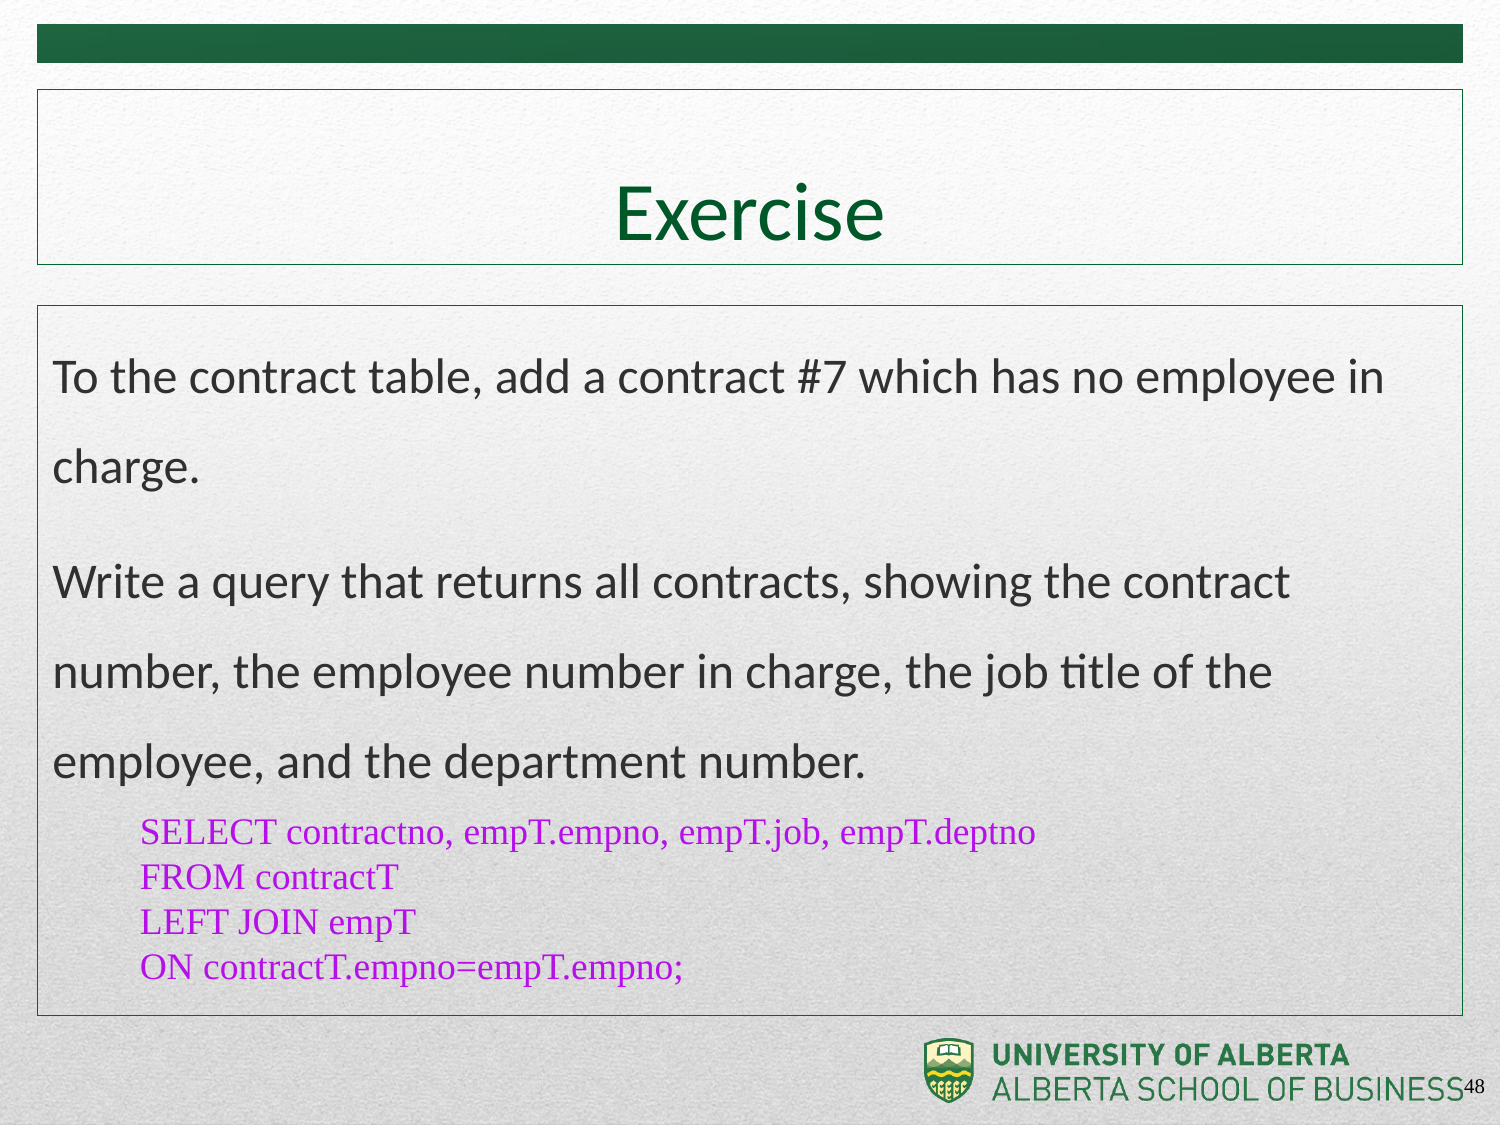

# Exercise
To the contract table, add a contract #7 which has no employee in charge.
Write a query that returns all contracts, showing the contract number, the employee number in charge, the job title of the employee, and the department number.
SELECT contractno, empT.empno, empT.job, empT.deptno
FROM contractT
LEFT JOIN empT
ON contractT.empno=empT.empno;
48